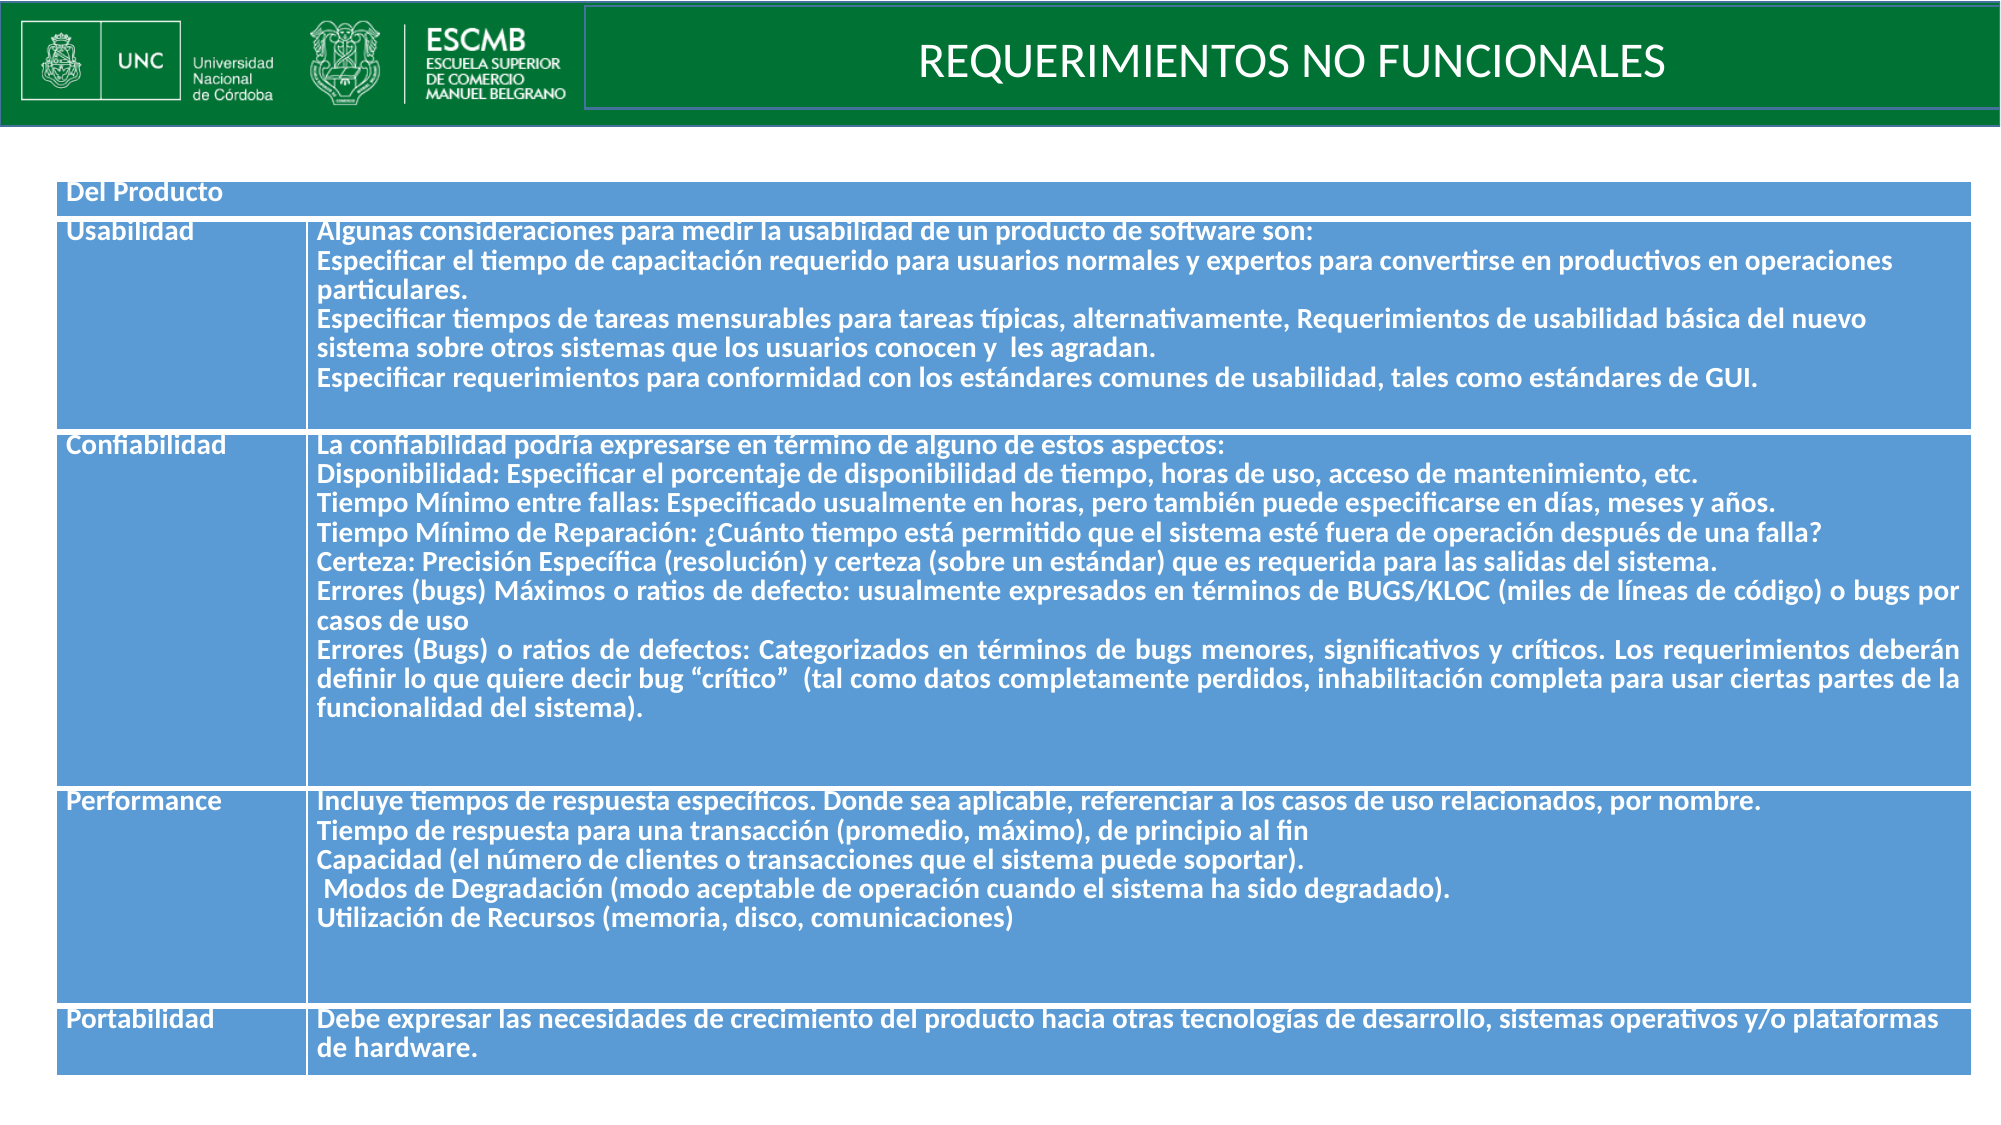

REQUERIMIENTOS NO FUNCIONALES
| Del Producto |
| --- |
| Usabilidad | Algunas consideraciones para medir la usabilidad de un producto de software son: Especificar el tiempo de capacitación requerido para usuarios normales y expertos para convertirse en productivos en operaciones particulares. Especificar tiempos de tareas mensurables para tareas típicas, alternativamente, Requerimientos de usabilidad básica del nuevo sistema sobre otros sistemas que los usuarios conocen y les agradan. Especificar requerimientos para conformidad con los estándares comunes de usabilidad, tales como estándares de GUI. |
| --- | --- |

| Confiabilidad | La confiabilidad podría expresarse en término de alguno de estos aspectos: Disponibilidad: Especificar el porcentaje de disponibilidad de tiempo, horas de uso, acceso de mantenimiento, etc. Tiempo Mínimo entre fallas: Especificado usualmente en horas, pero también puede especificarse en días, meses y años. Tiempo Mínimo de Reparación: ¿Cuánto tiempo está permitido que el sistema esté fuera de operación después de una falla? Certeza: Precisión Específica (resolución) y certeza (sobre un estándar) que es requerida para las salidas del sistema. Errores (bugs) Máximos o ratios de defecto: usualmente expresados en términos de BUGS/KLOC (miles de líneas de código) o bugs por casos de uso Errores (Bugs) o ratios de defectos: Categorizados en términos de bugs menores, significativos y críticos. Los requerimientos deberán definir lo que quiere decir bug “crítico” (tal como datos completamente perdidos, inhabilitación completa para usar ciertas partes de la funcionalidad del sistema). |
| --- | --- |
| Performance | Incluye tiempos de respuesta específicos. Donde sea aplicable, referenciar a los casos de uso relacionados, por nombre. Tiempo de respuesta para una transacción (promedio, máximo), de principio al fin Capacidad (el número de clientes o transacciones que el sistema puede soportar). Modos de Degradación (modo aceptable de operación cuando el sistema ha sido degradado). Utilización de Recursos (memoria, disco, comunicaciones) |
| --- | --- |
| Portabilidad | Debe expresar las necesidades de crecimiento del producto hacia otras tecnologías de desarrollo, sistemas operativos y/o plataformas de hardware. |
| --- | --- |